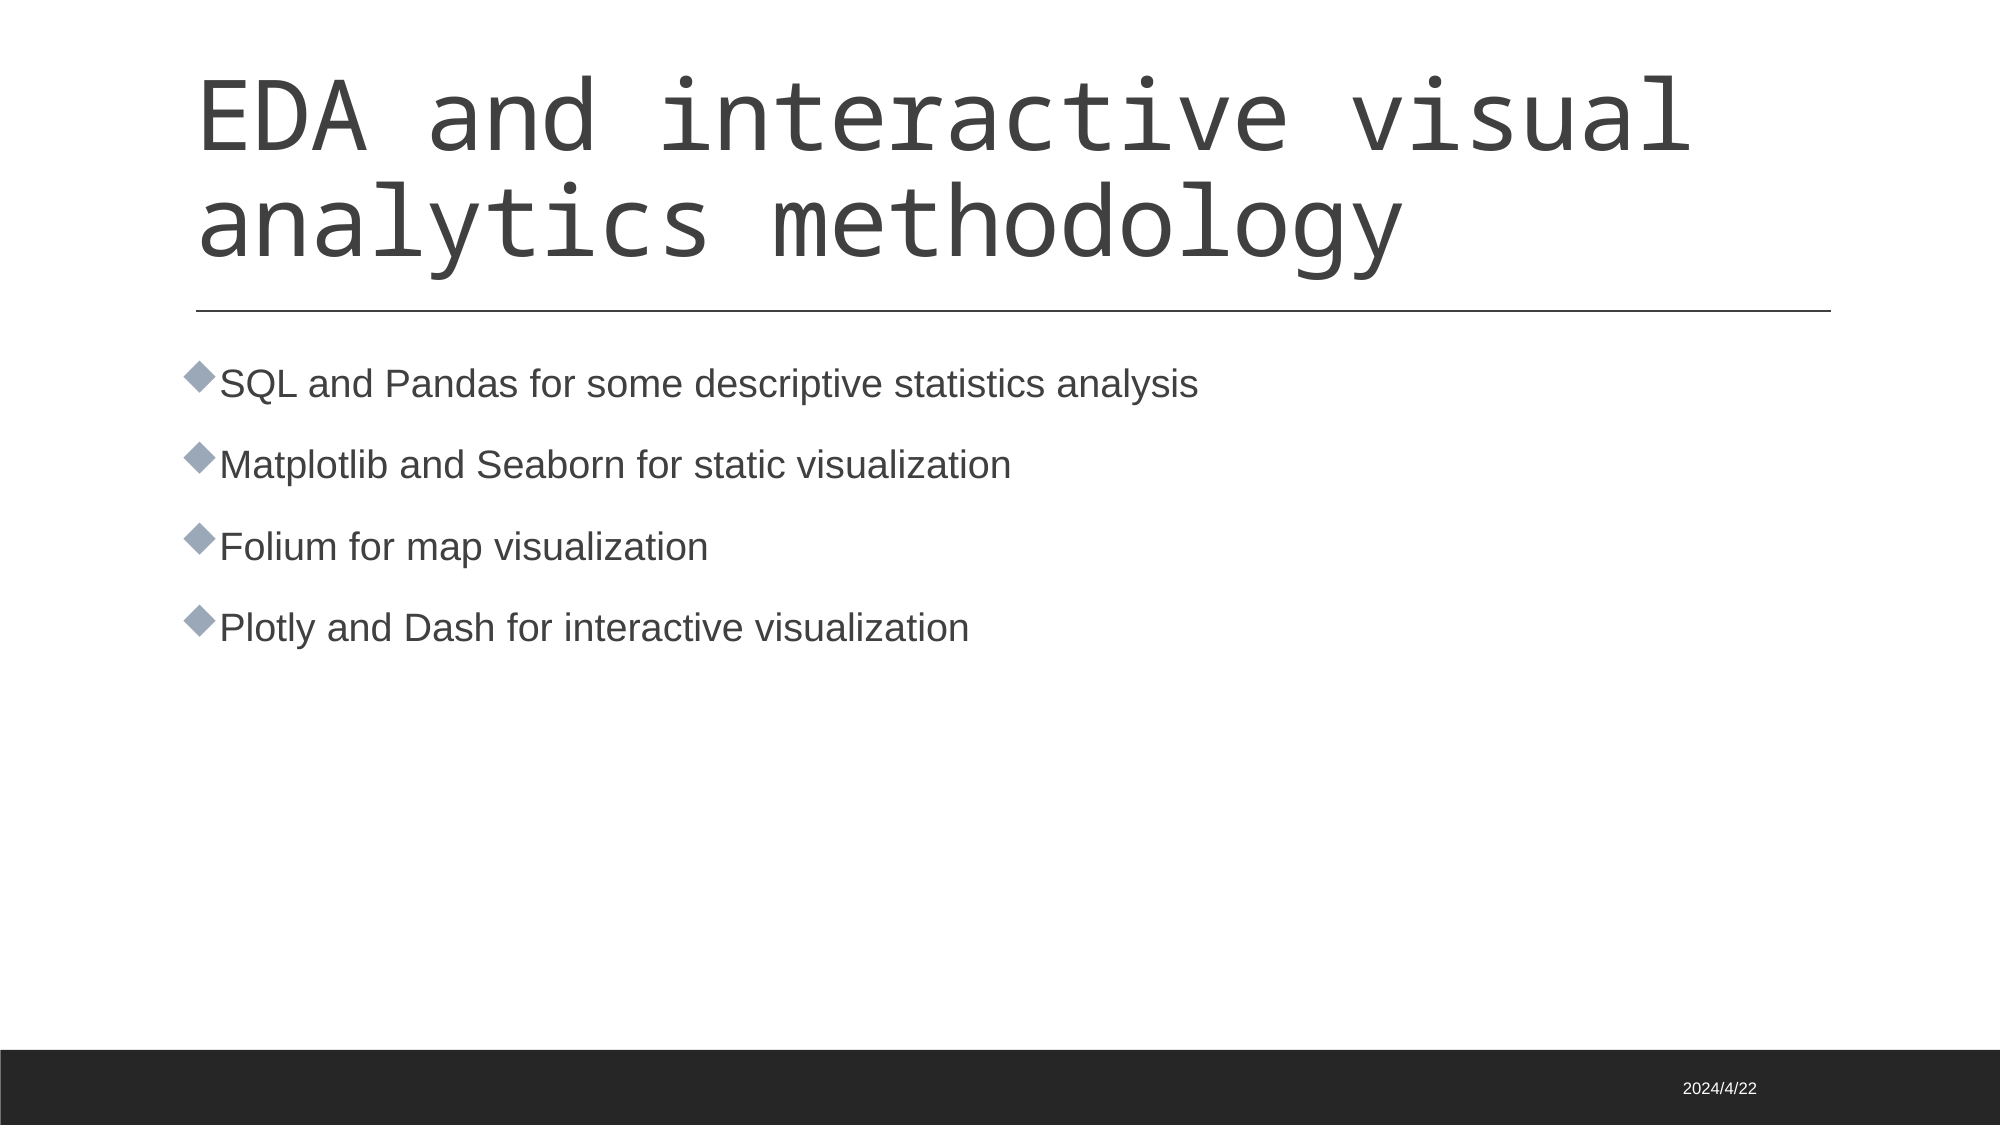

# EDA and interactive visual analytics methodology
SQL and Pandas for some descriptive statistics analysis
Matplotlib and Seaborn for static visualization
Folium for map visualization
Plotly and Dash for interactive visualization
2024/4/22